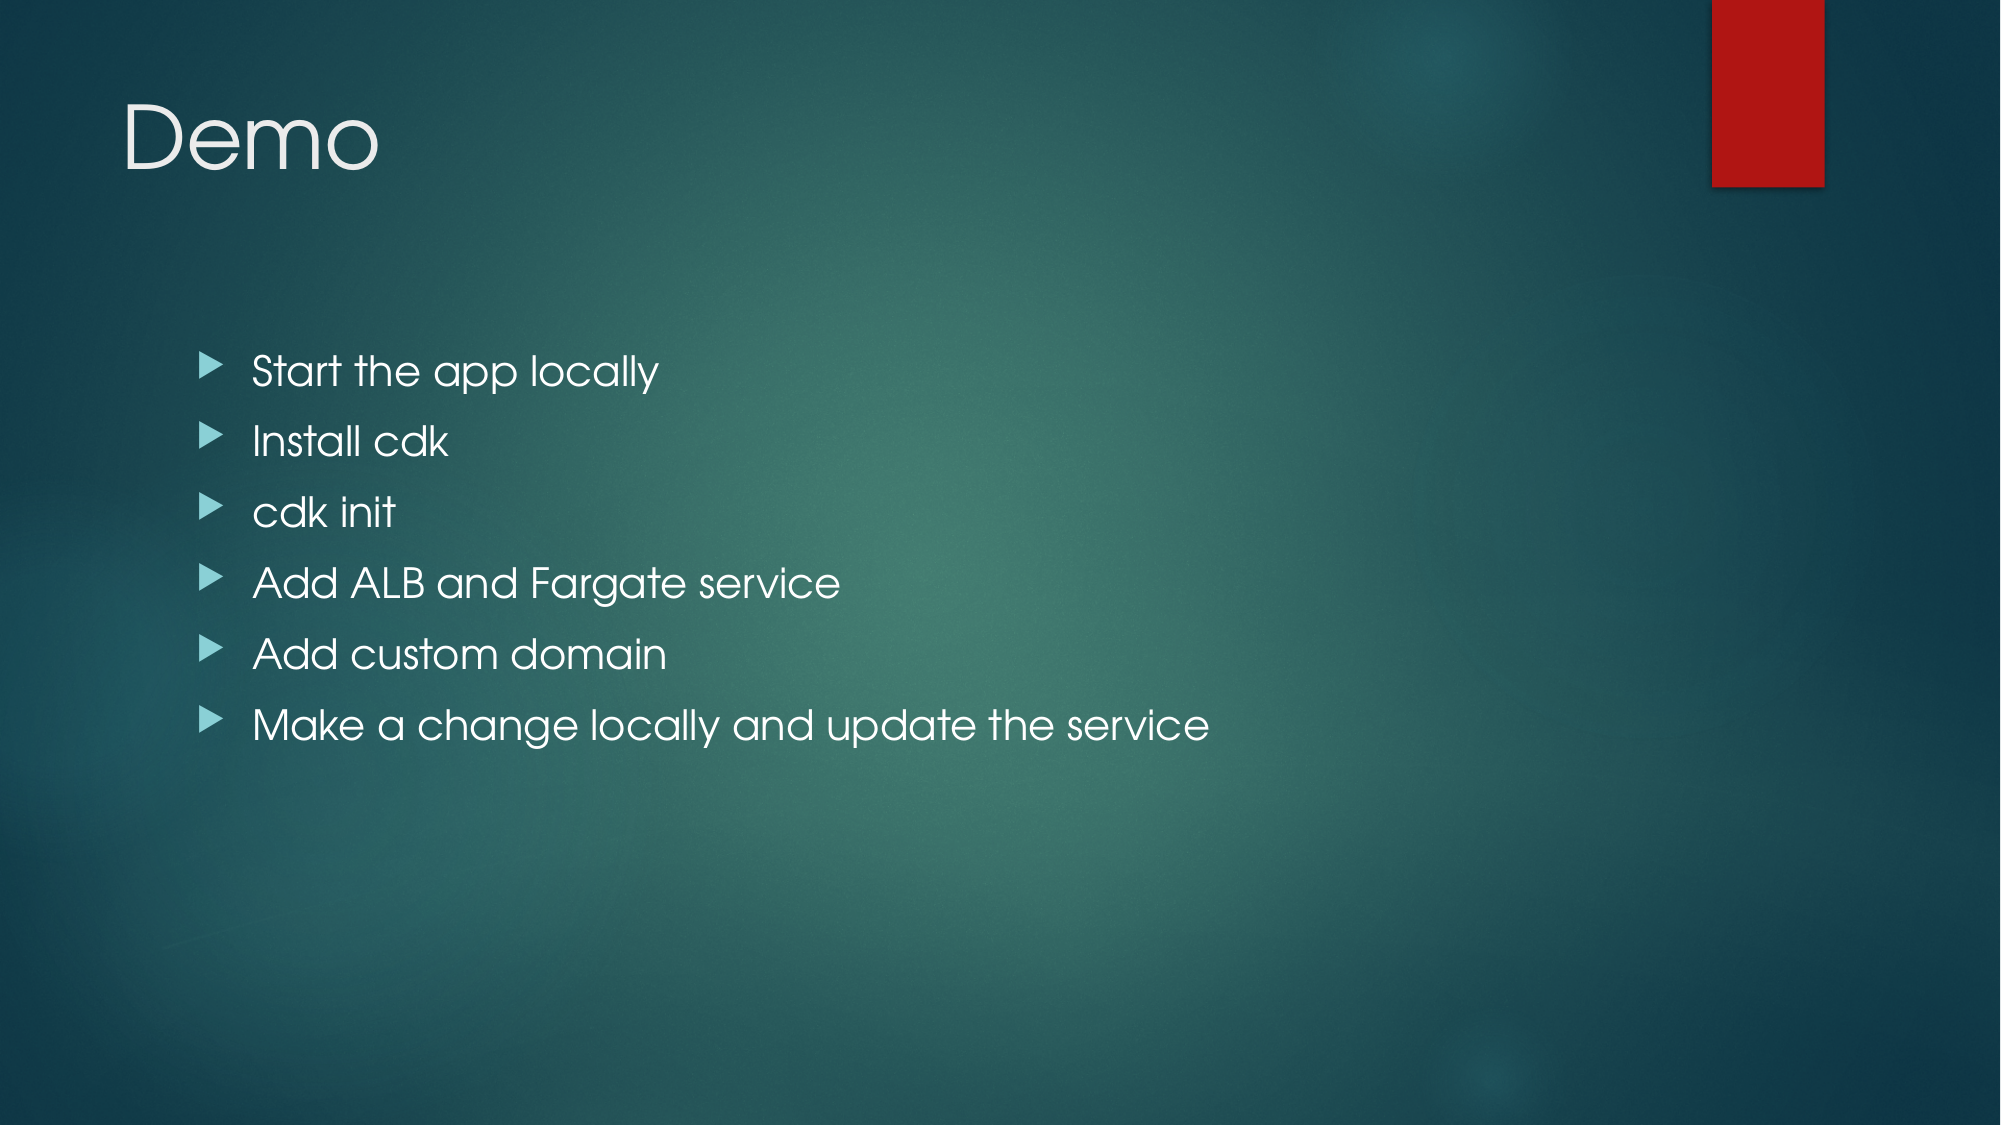

# Demo
Start the app locally
Install cdk
cdk init
Add ALB and Fargate service
Add custom domain
Make a change locally and update the service